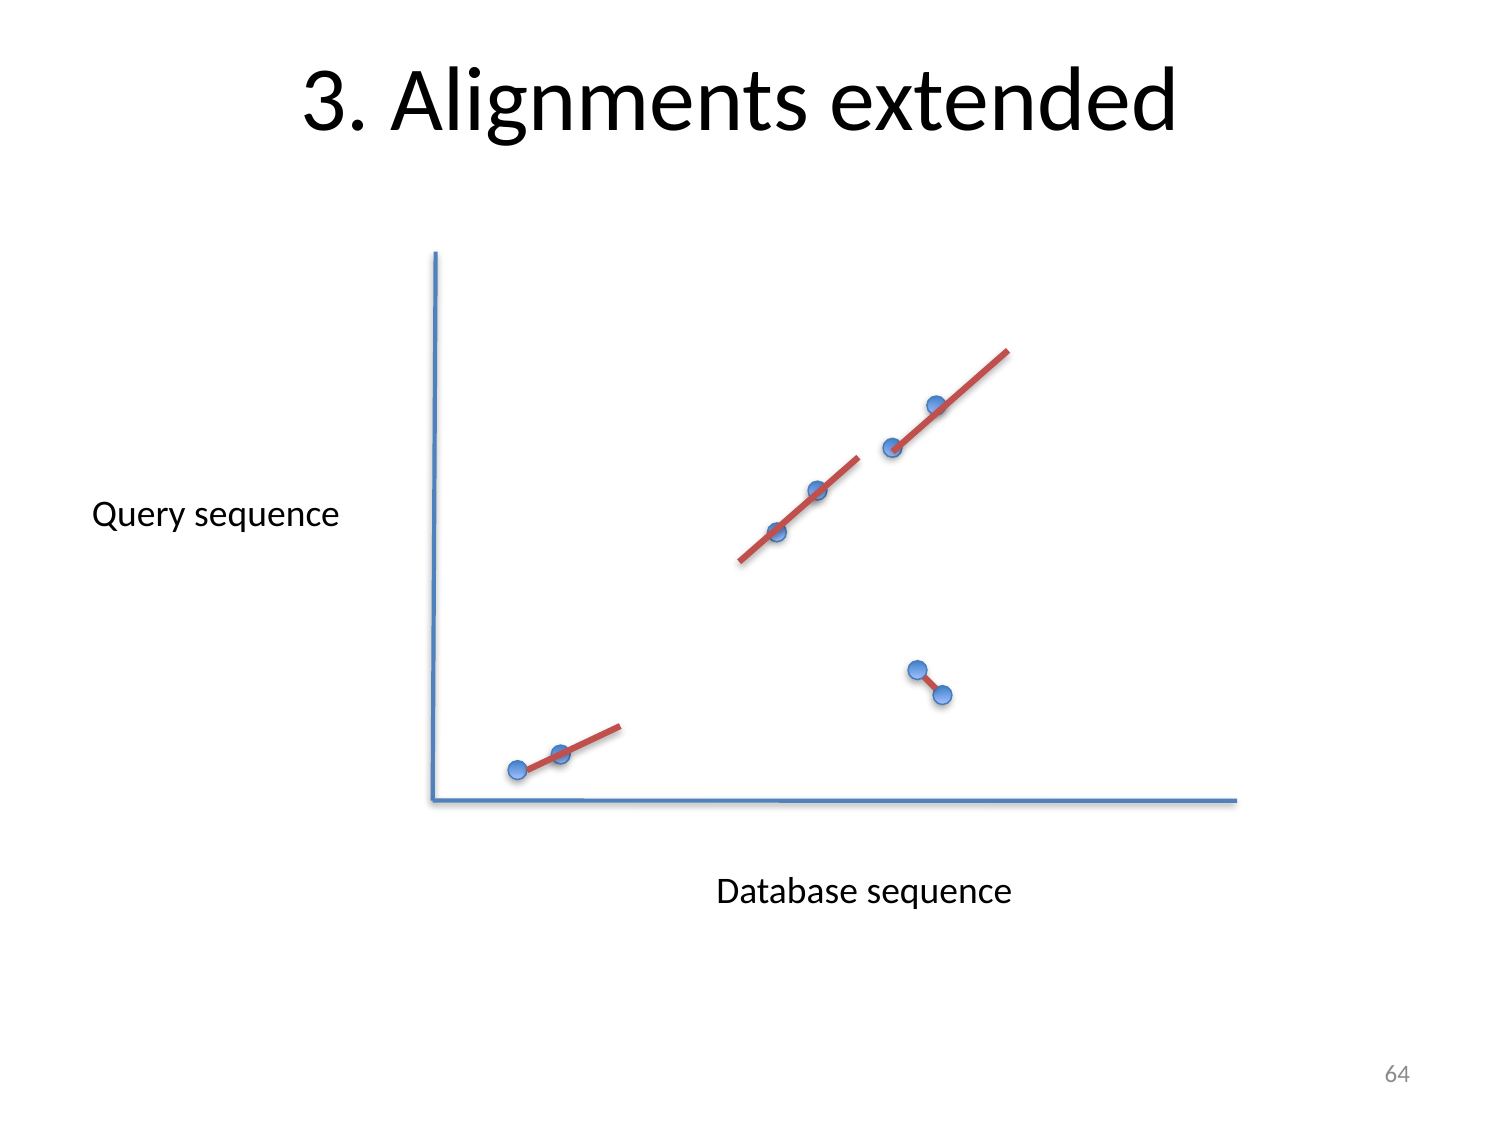

# 3. Alignments extended

Query sequence

Database sequence
64